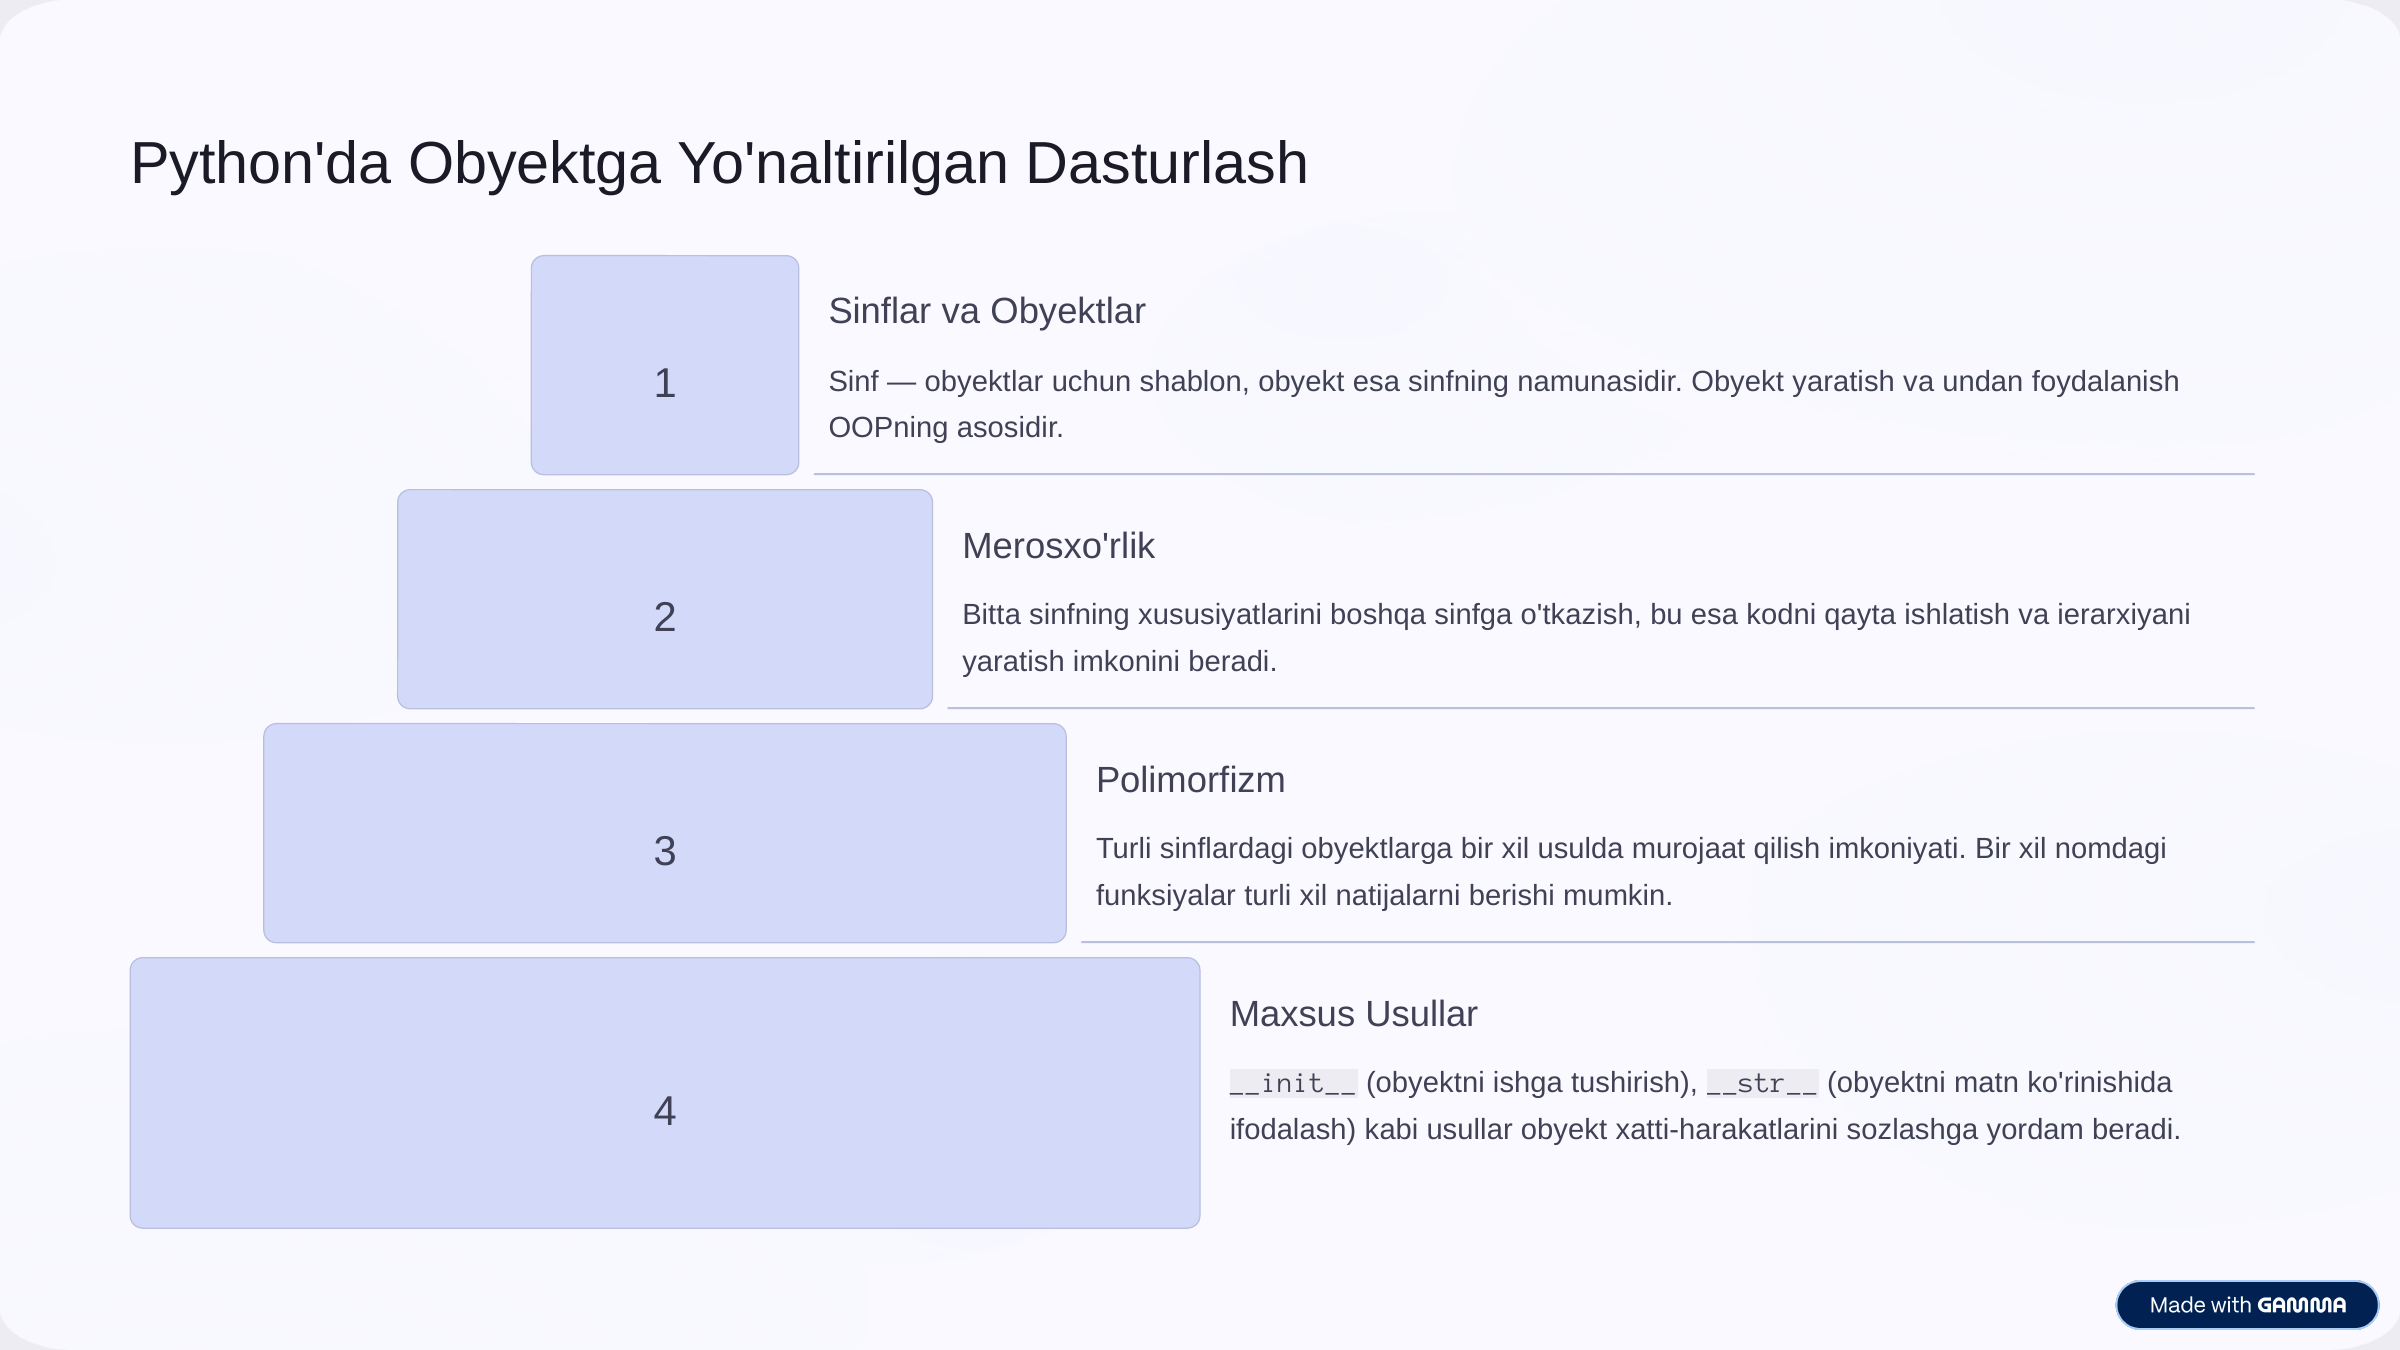

Python'da Obyektga Yo'naltirilgan Dasturlash

Sinflar va Obyektlar
1
Sinf — obyektlar uchun shablon, obyekt esa sinfning namunasidir. Obyekt yaratish va undan foydalanish OOPning asosidir.

Merosxo'rlik
2
Bitta sinfning xususiyatlarini boshqa sinfga o'tkazish, bu esa kodni qayta ishlatish va ierarxiyani yaratish imkonini beradi.

Polimorfizm
3
Turli sinflardagi obyektlarga bir xil usulda murojaat qilish imkoniyati. Bir xil nomdagi funksiyalar turli xil natijalarni berishi mumkin.

Maxsus Usullar
__init__ (obyektni ishga tushirish), __str__ (obyektni matn ko'rinishida ifodalash) kabi usullar obyekt xatti-harakatlarini sozlashga yordam beradi.
4